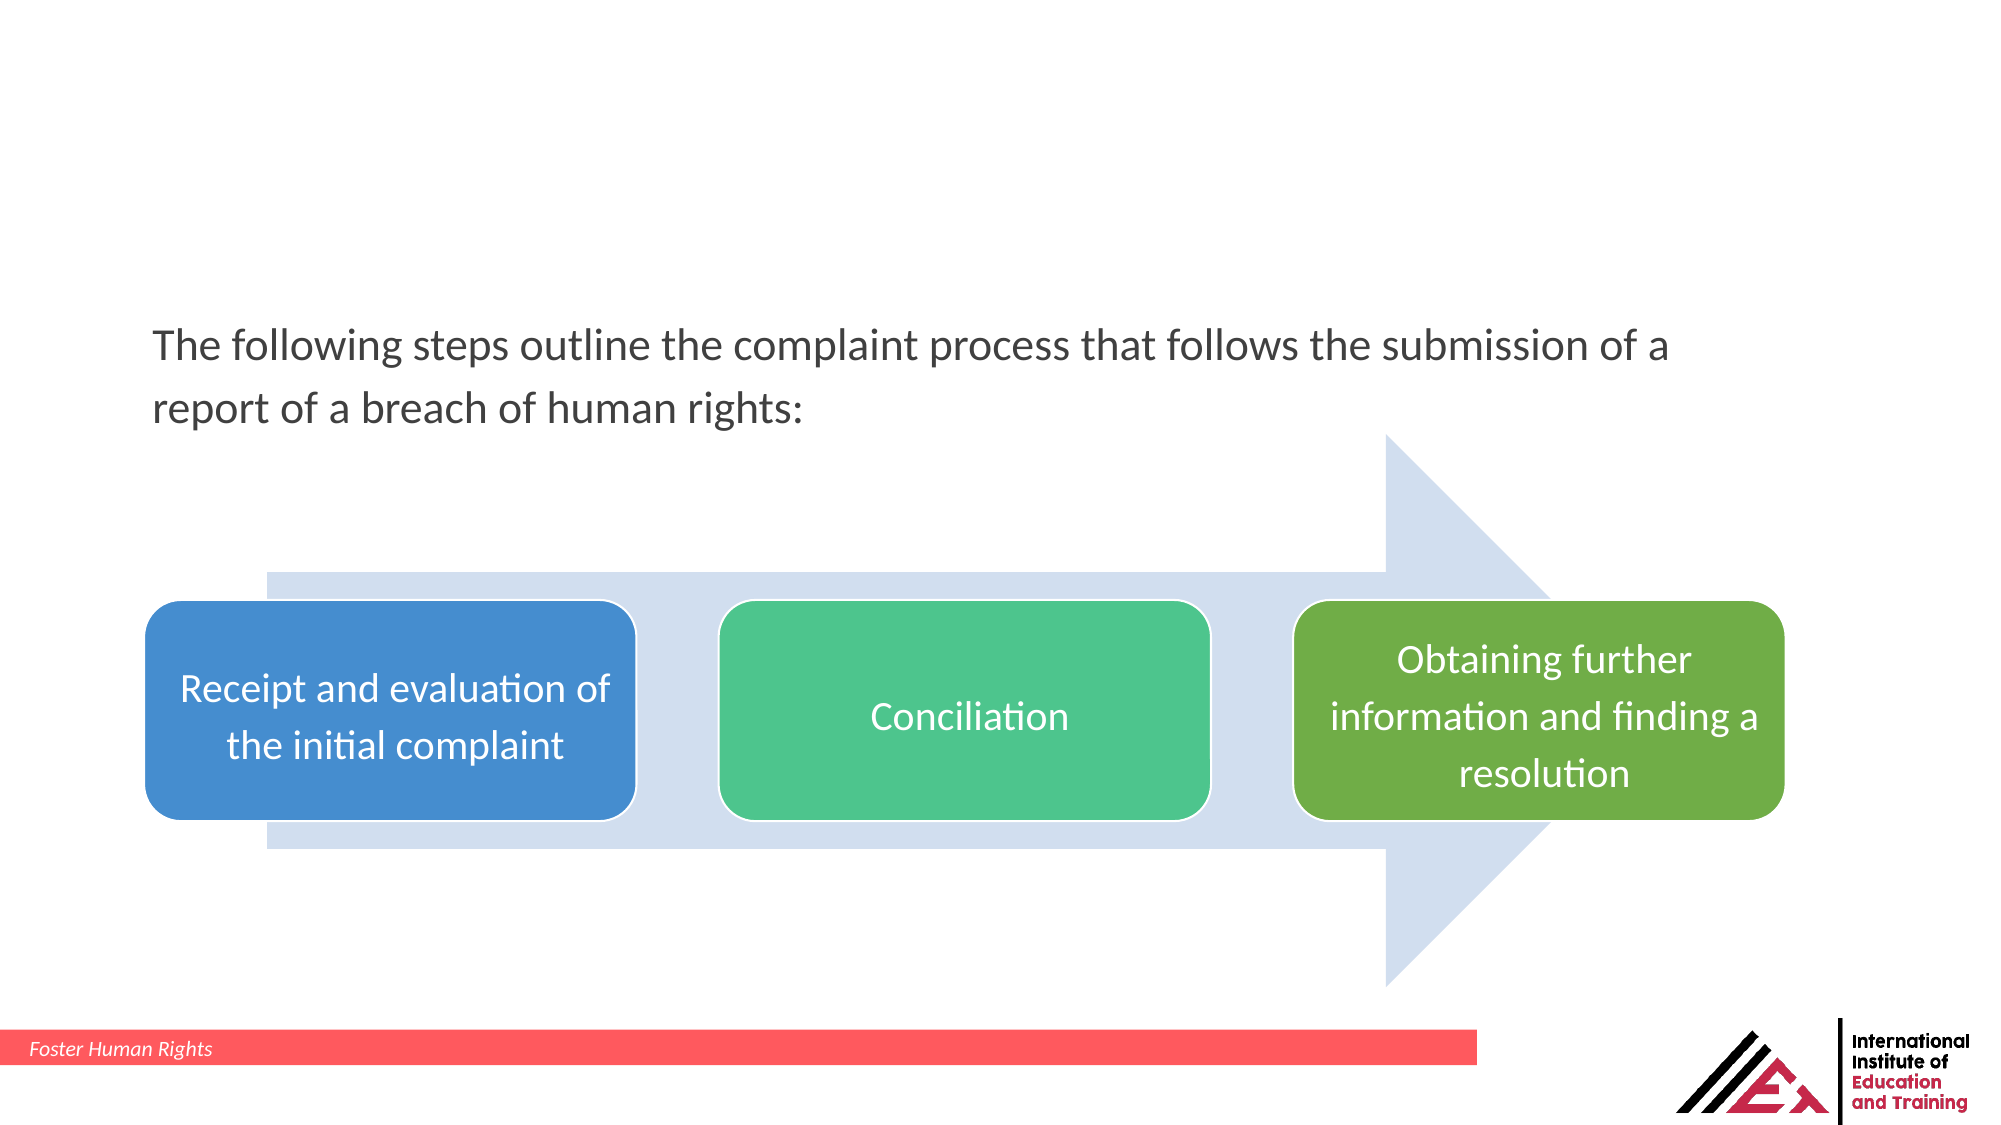

The following steps outline the complaint process that follows the submission of a report of a breach of human rights:
Receipt and evaluation of the initial complaint
Conciliation
Obtaining further information and finding a resolution
Foster Human Rights